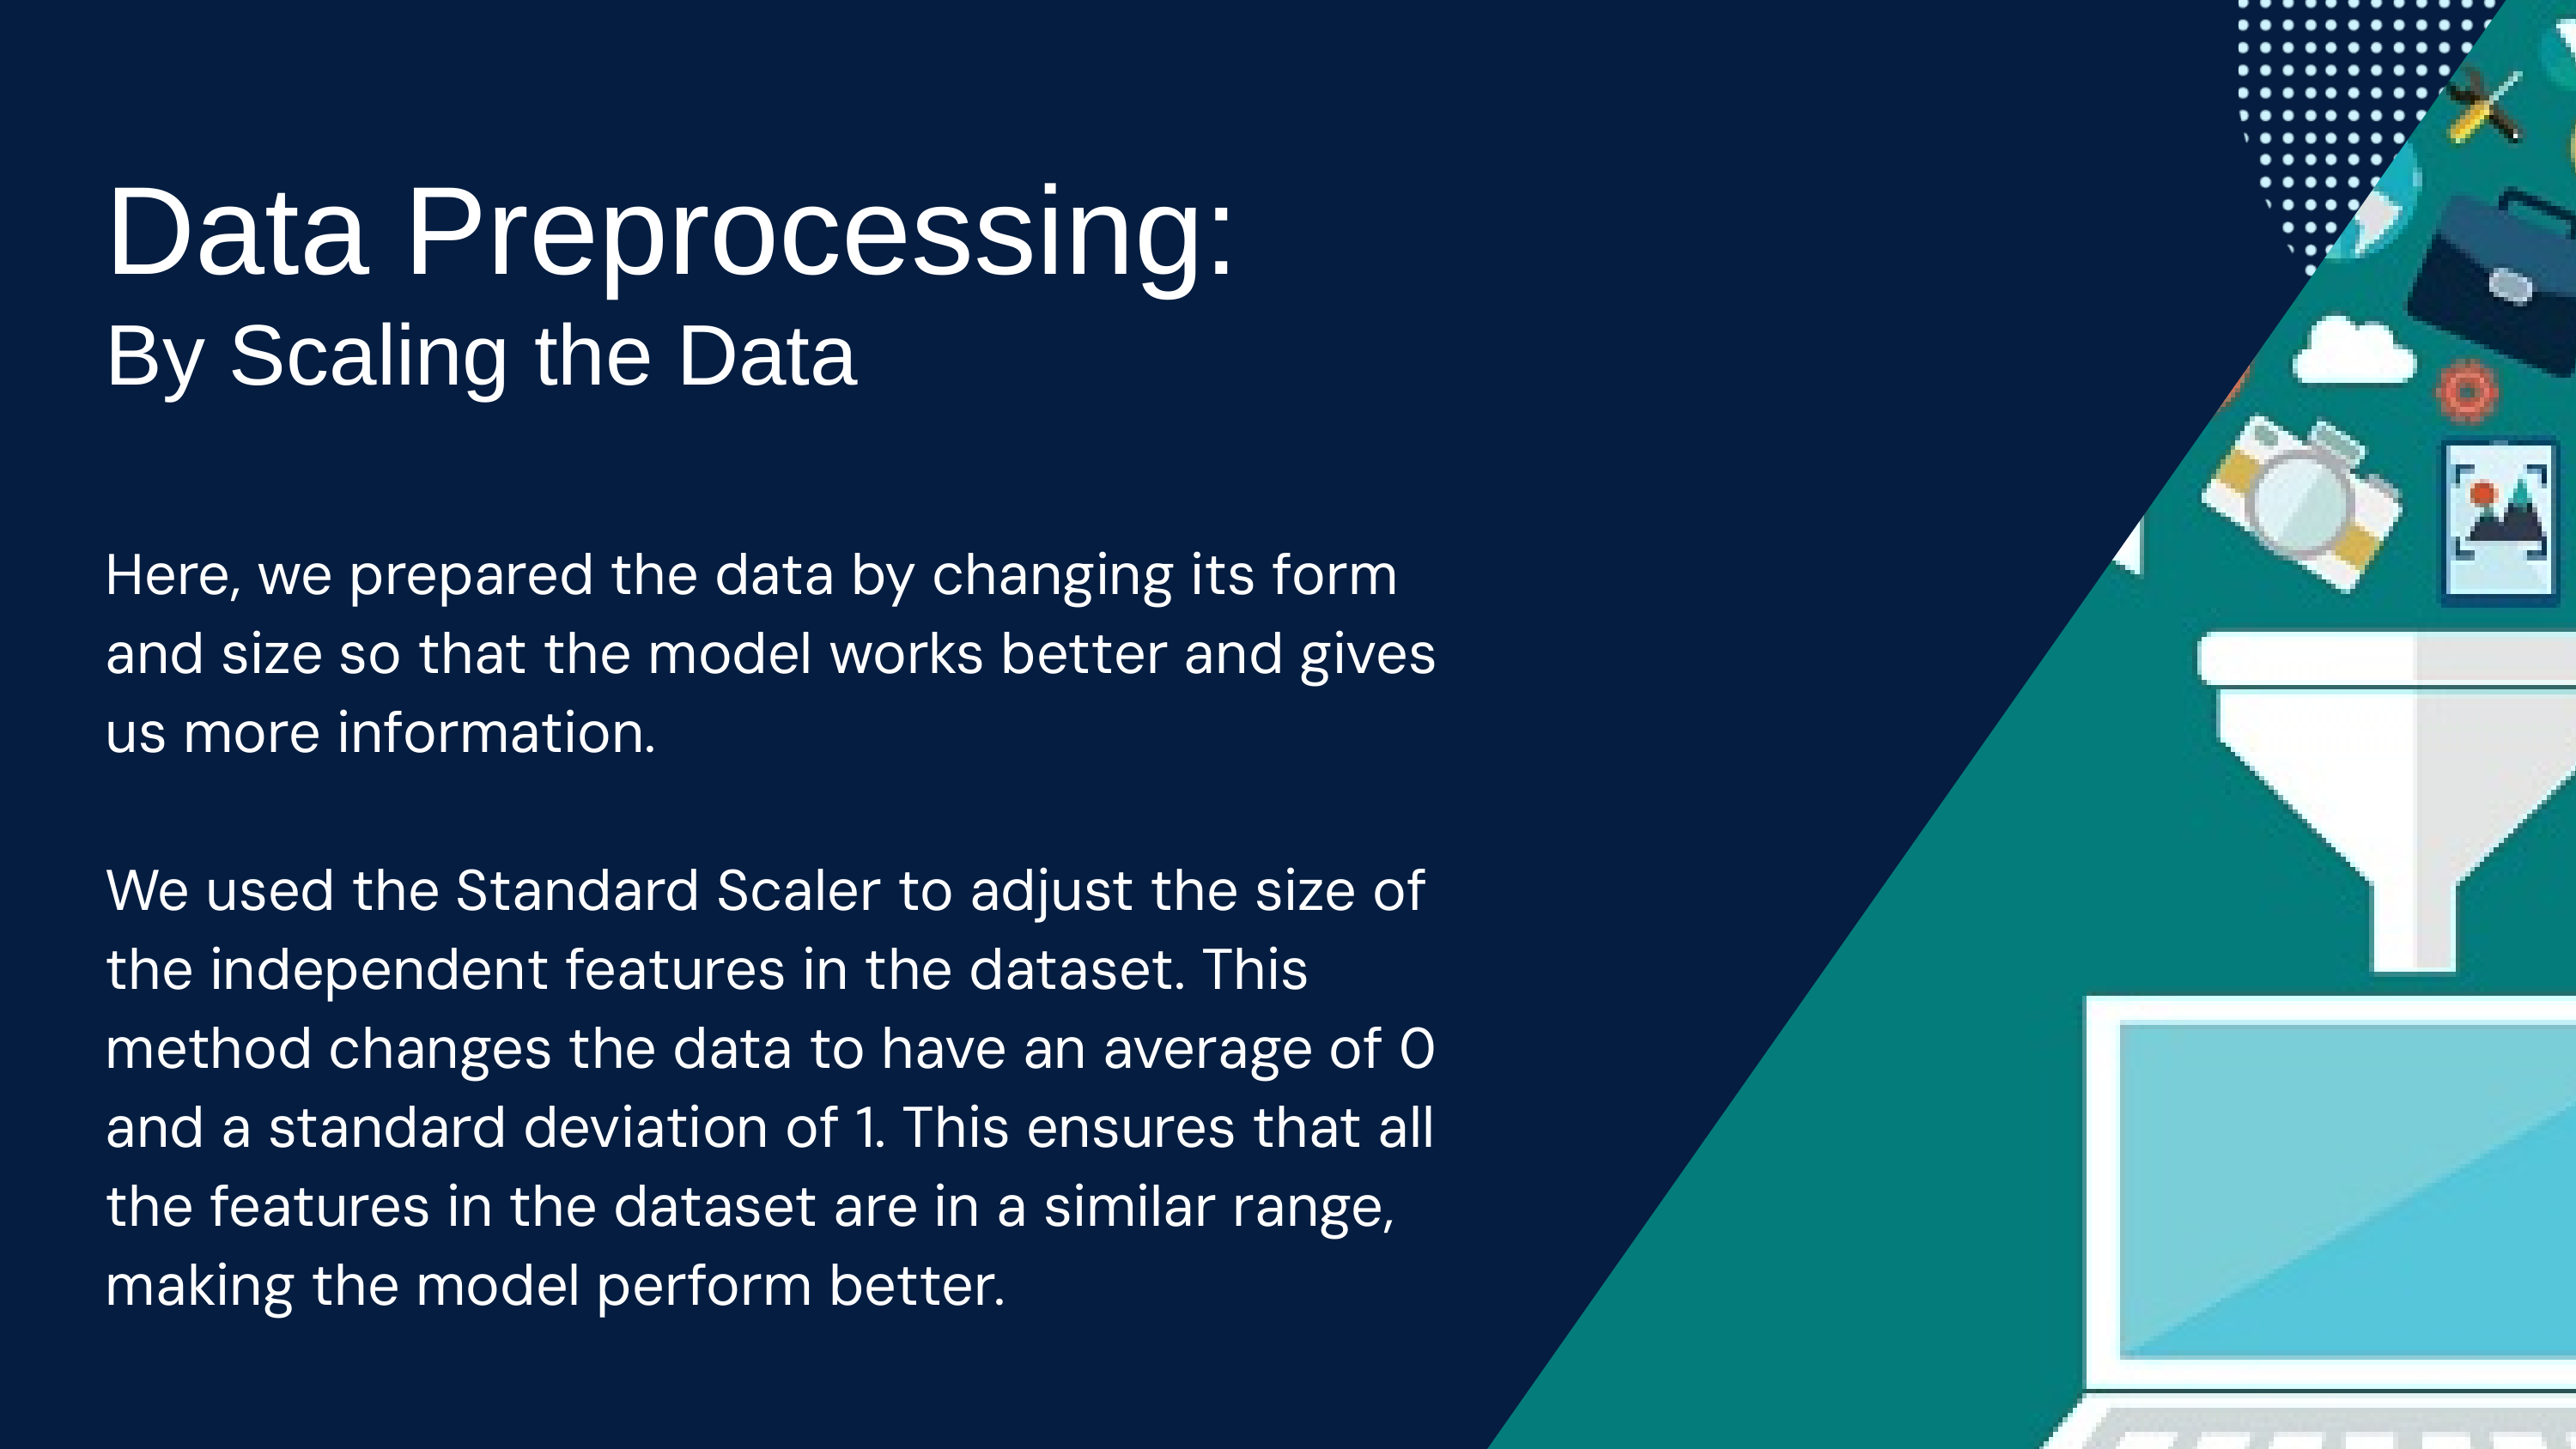

Data Preprocessing:
By Scaling the Data
Here, we prepared the data by changing its form and size so that the model works better and gives us more information.

We used the Standard Scaler to adjust the size of the independent features in the dataset. This method changes the data to have an average of 0 and a standard deviation of 1. This ensures that all the features in the dataset are in a similar range, making the model perform better.